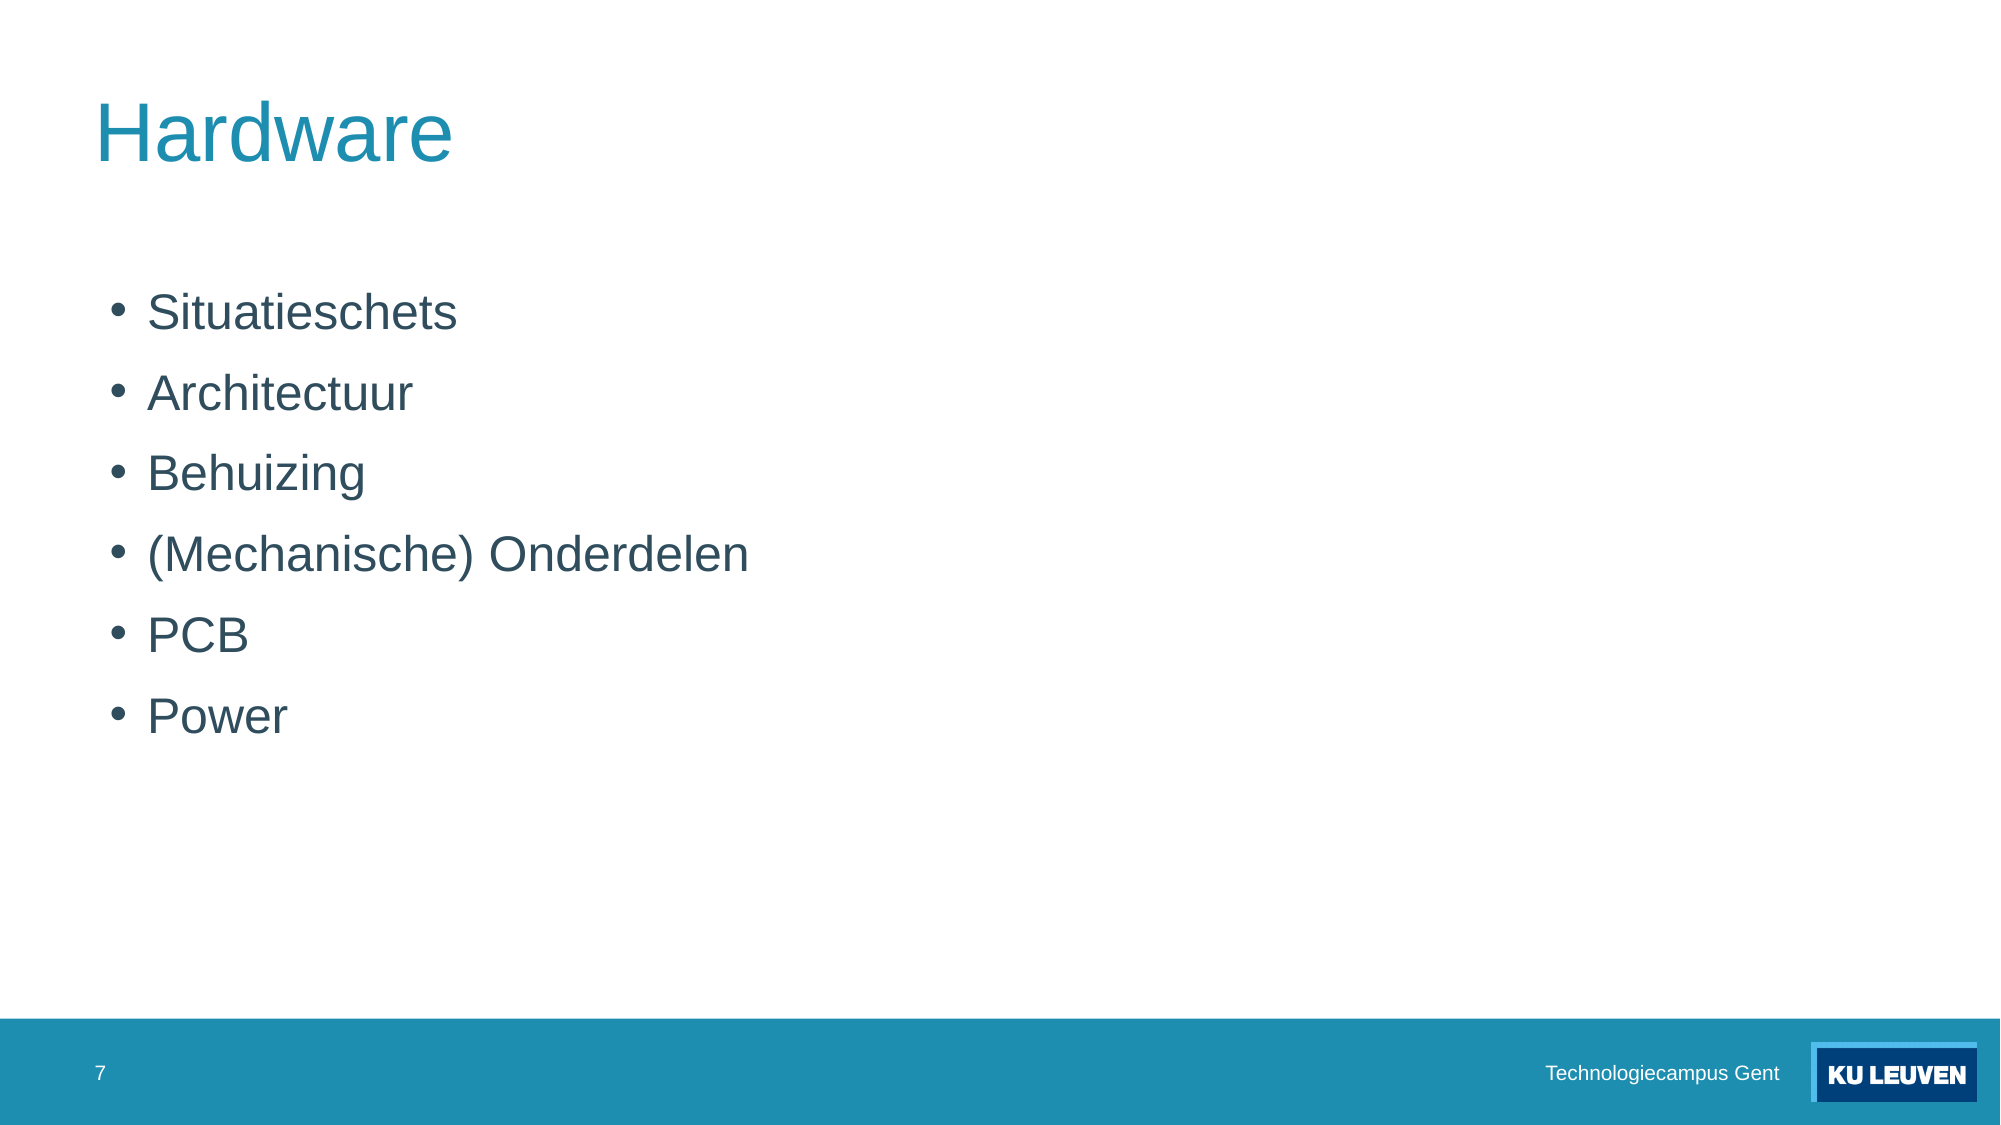

# Hardware
Situatieschets
Architectuur
Behuizing
(Mechanische) Onderdelen
PCB
Power

7
Technologiecampus Gent